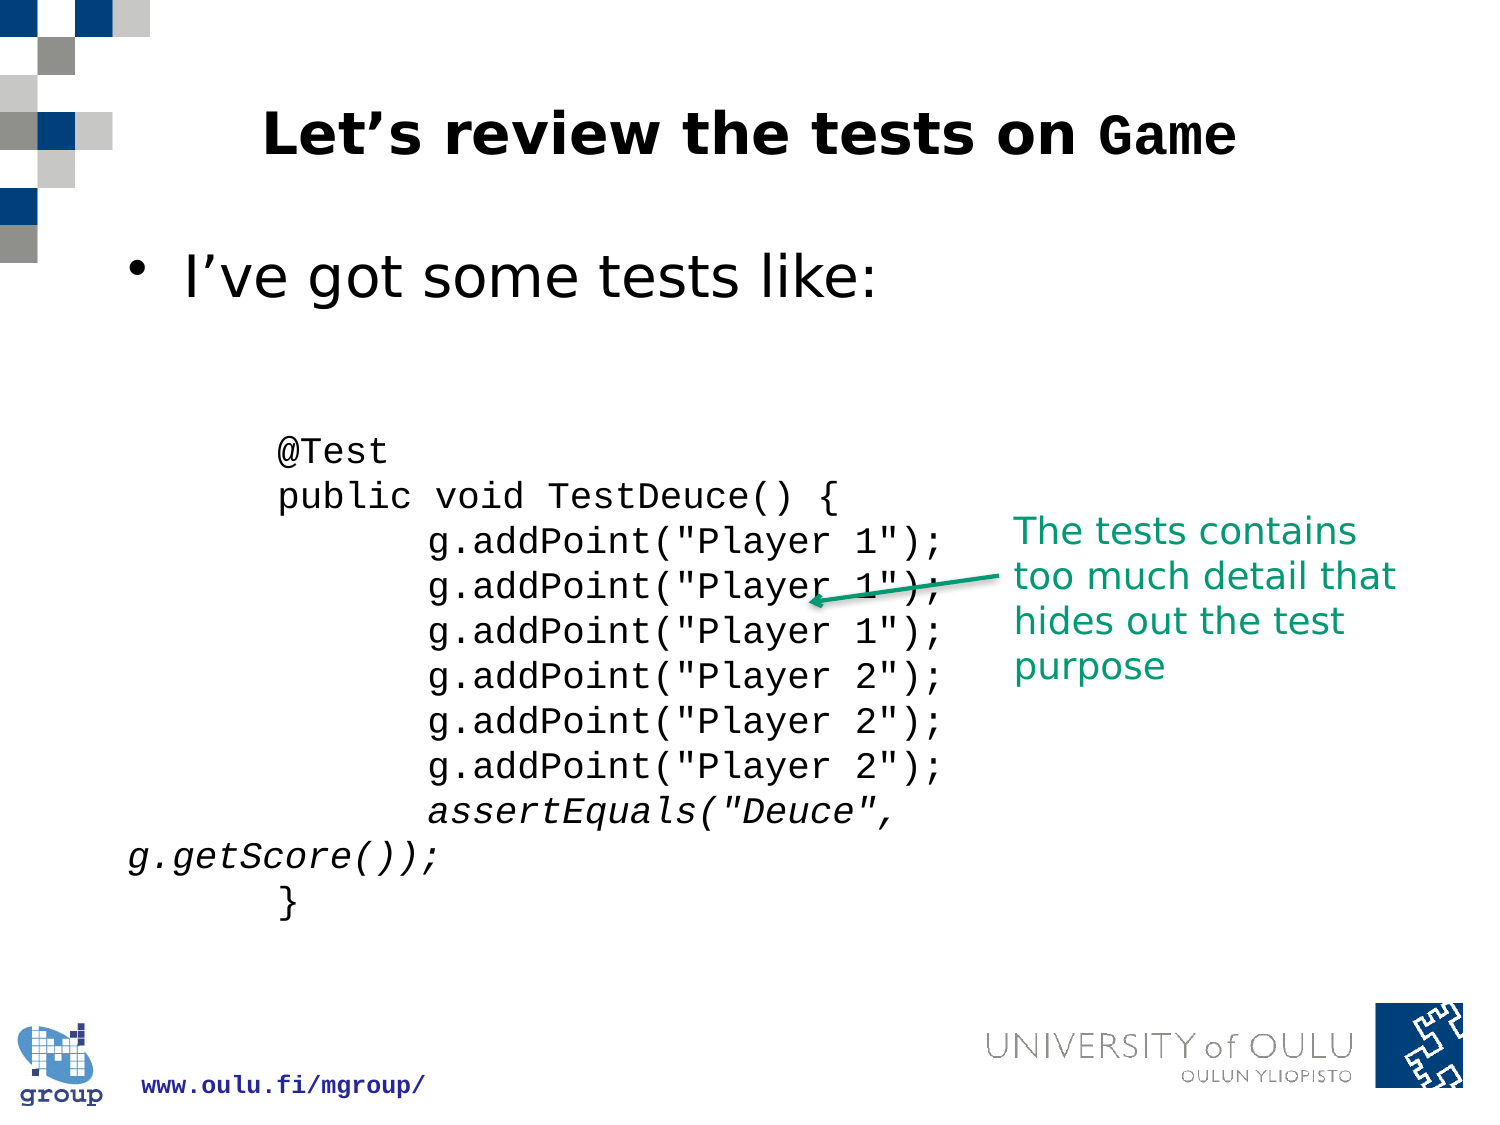

# Let’s review the tests on Game
I’ve got some tests like:
	@Test
	public void TestDeuce() {
		g.addPoint("Player 1");
		g.addPoint("Player 1");
		g.addPoint("Player 1");
		g.addPoint("Player 2");
		g.addPoint("Player 2");
		g.addPoint("Player 2");
		assertEquals("Deuce", g.getScore());
	}
The tests contains too much detail that hides out the test purpose